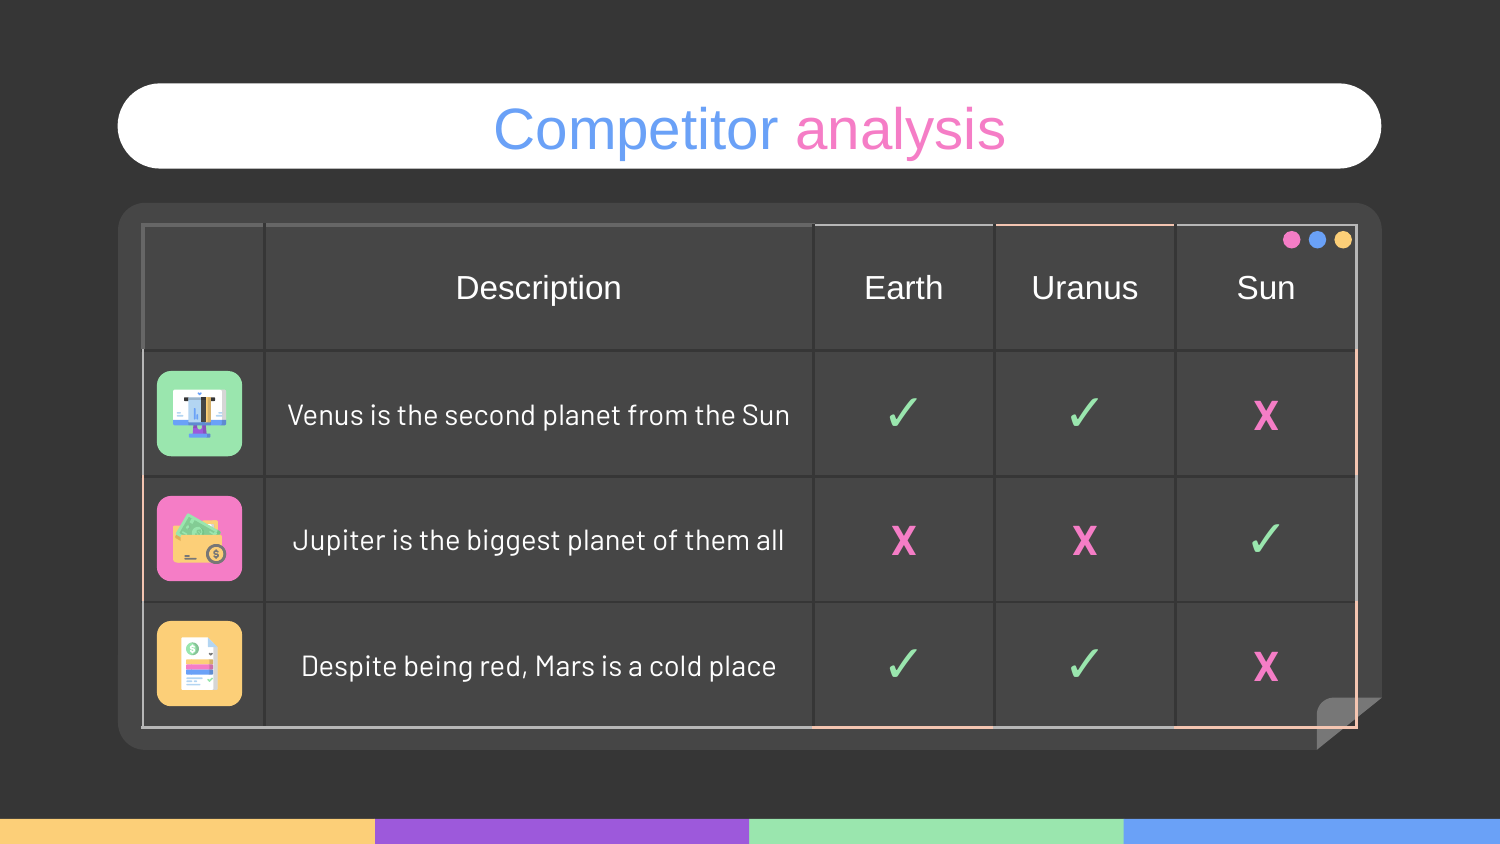

# Competitor analysis

|  | Description | Earth | Uranus | Sun |
| --- | --- | --- | --- | --- |
|  | Venus is the second planet from the Sun | ✓ | ✓ | X |
|  | Jupiter is the biggest planet of them all | X | X | ✓ |
|  | Despite being red, Mars is a cold place | ✓ | ✓ | X |